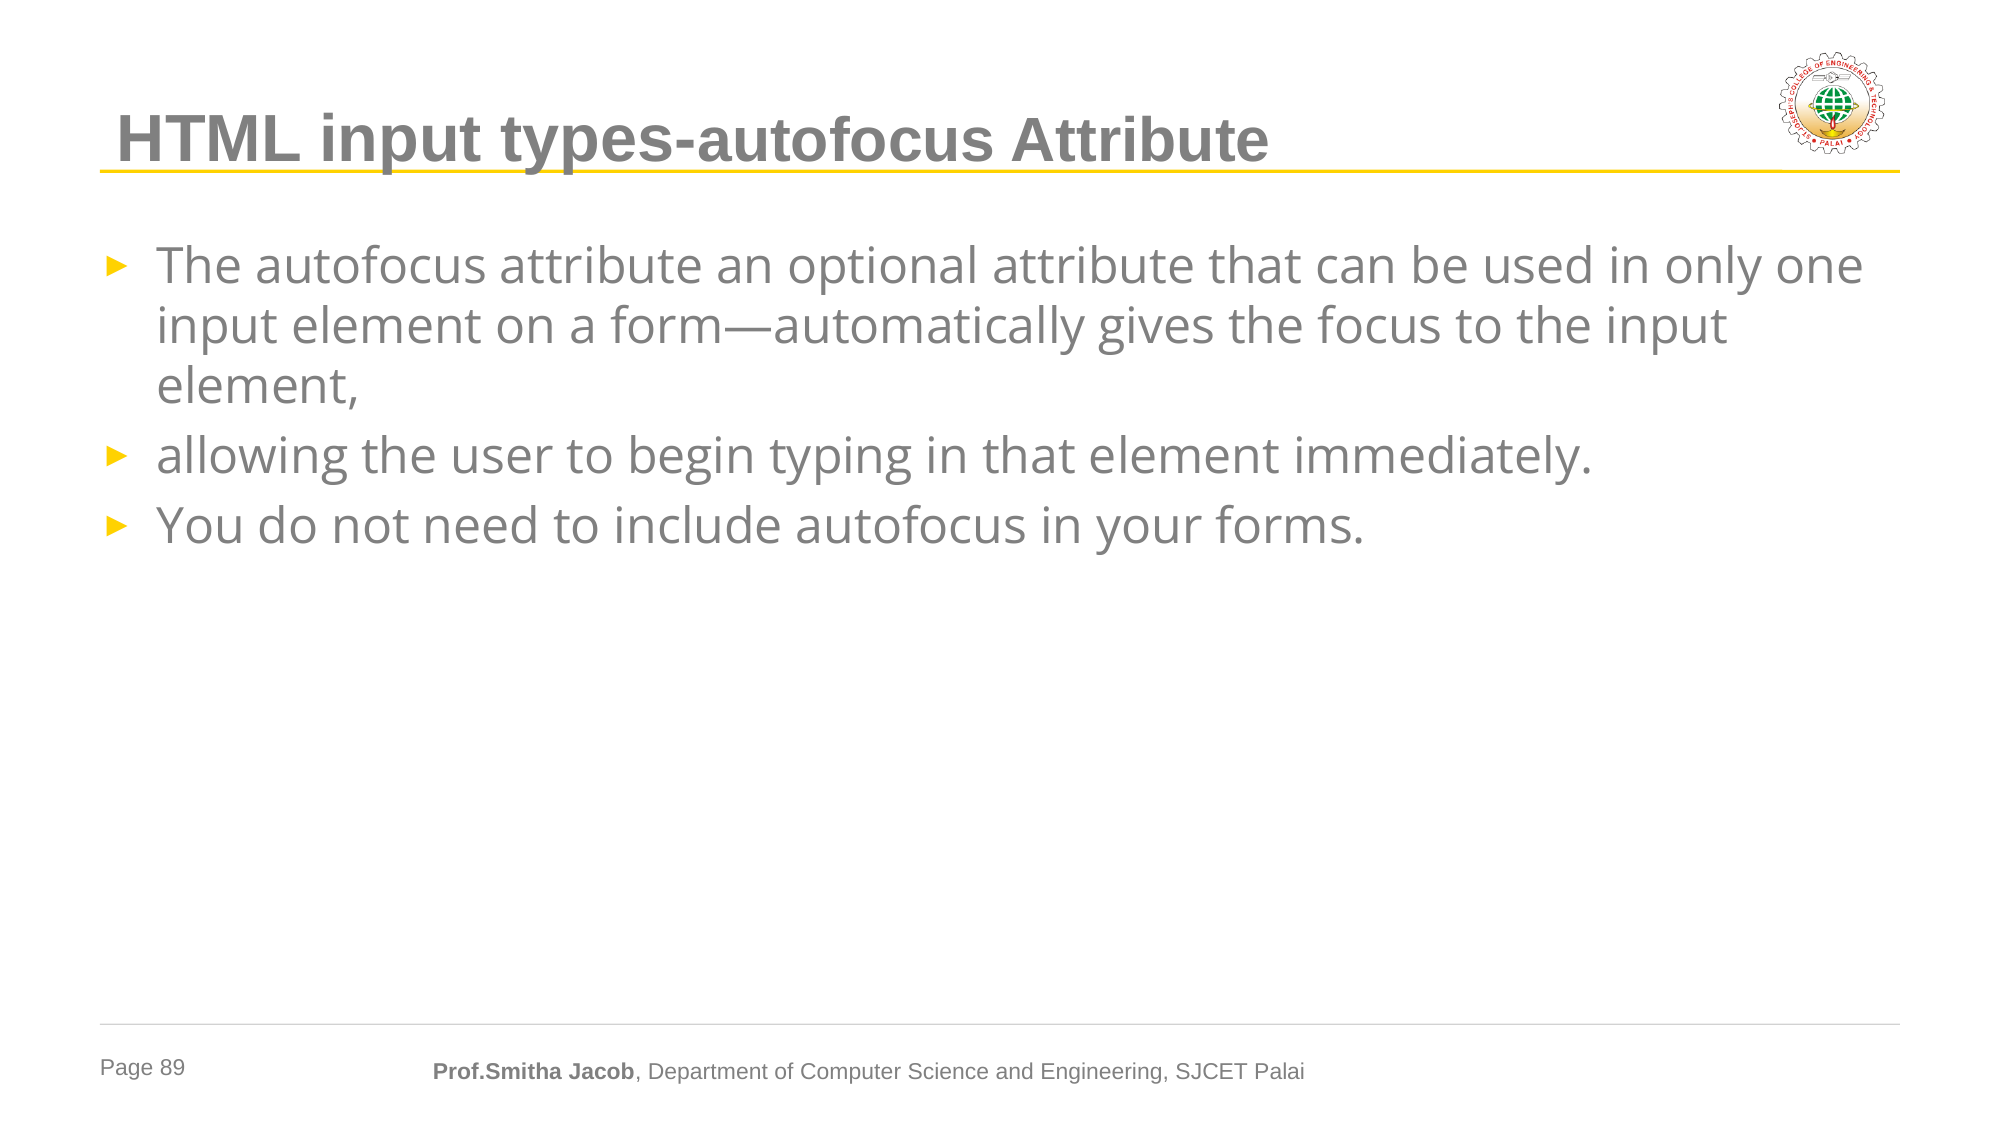

# HTML input types-autofocus Attribute
The autofocus attribute an optional attribute that can be used in only one input element on a form—automatically gives the focus to the input element,
allowing the user to begin typing in that element immediately.
You do not need to include autofocus in your forms.